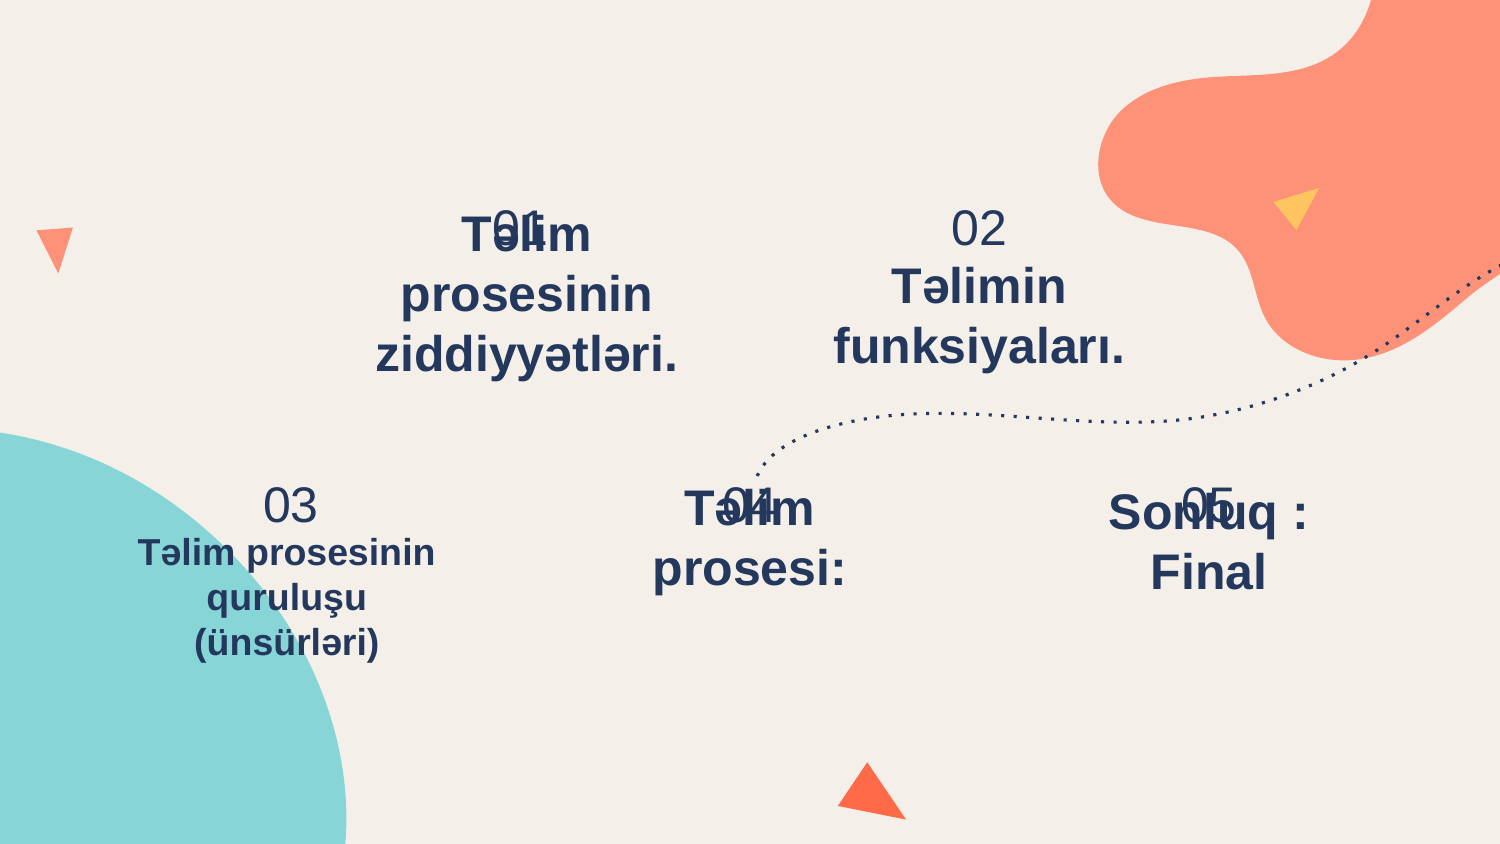

01
02
# Təlim prosesinin ziddiyyətləri.

Təlimin funksiyaları.
04
05
03
Təlim prosesi:
Sonluq : Final
Təlim prosesinin quruluşu (ünsürləri)